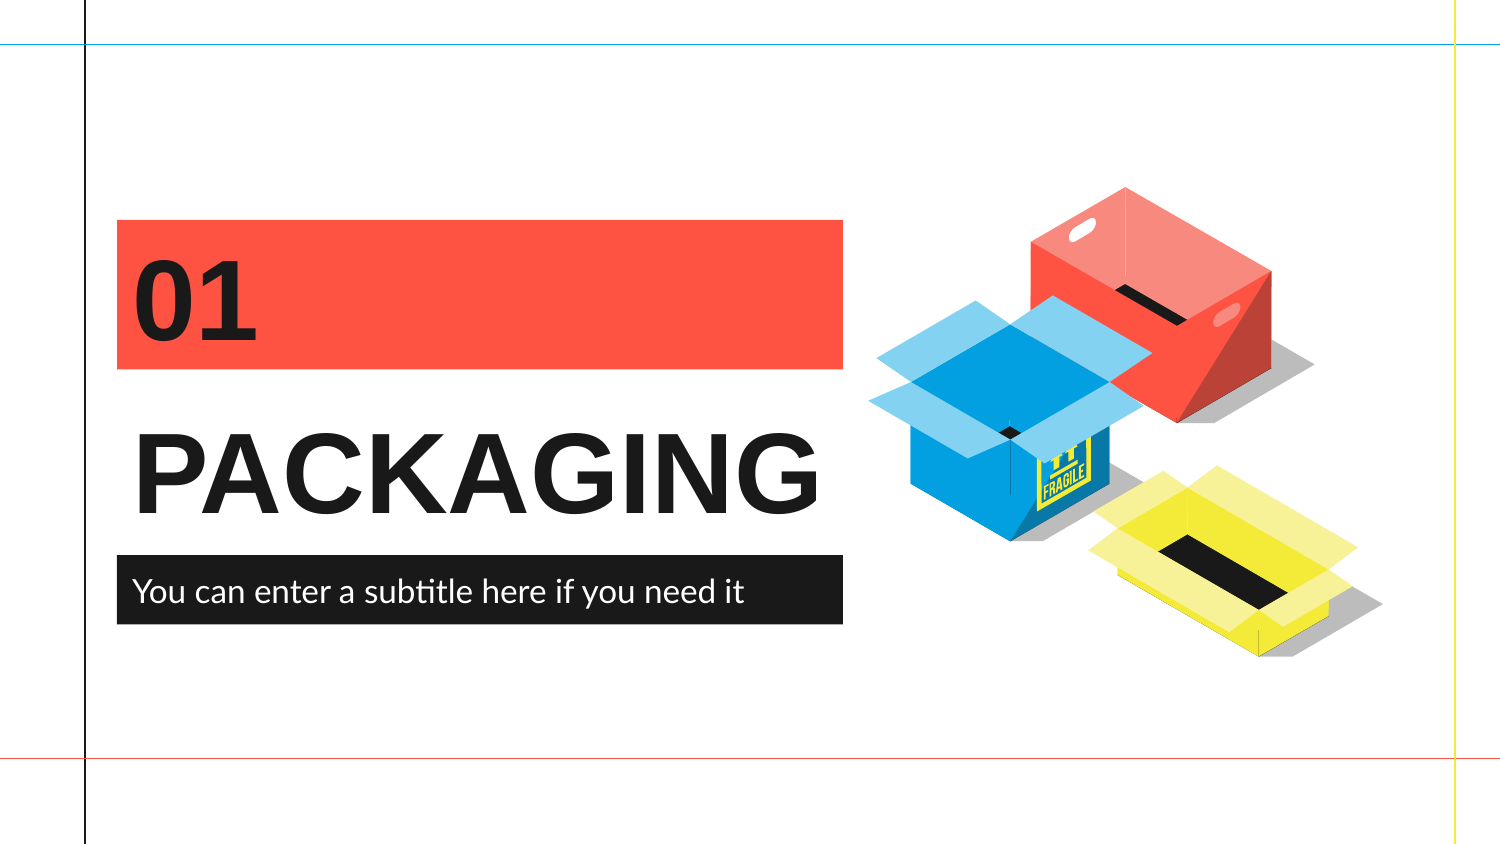

01

# PACKAGING

You can enter a subtitle here if you need it